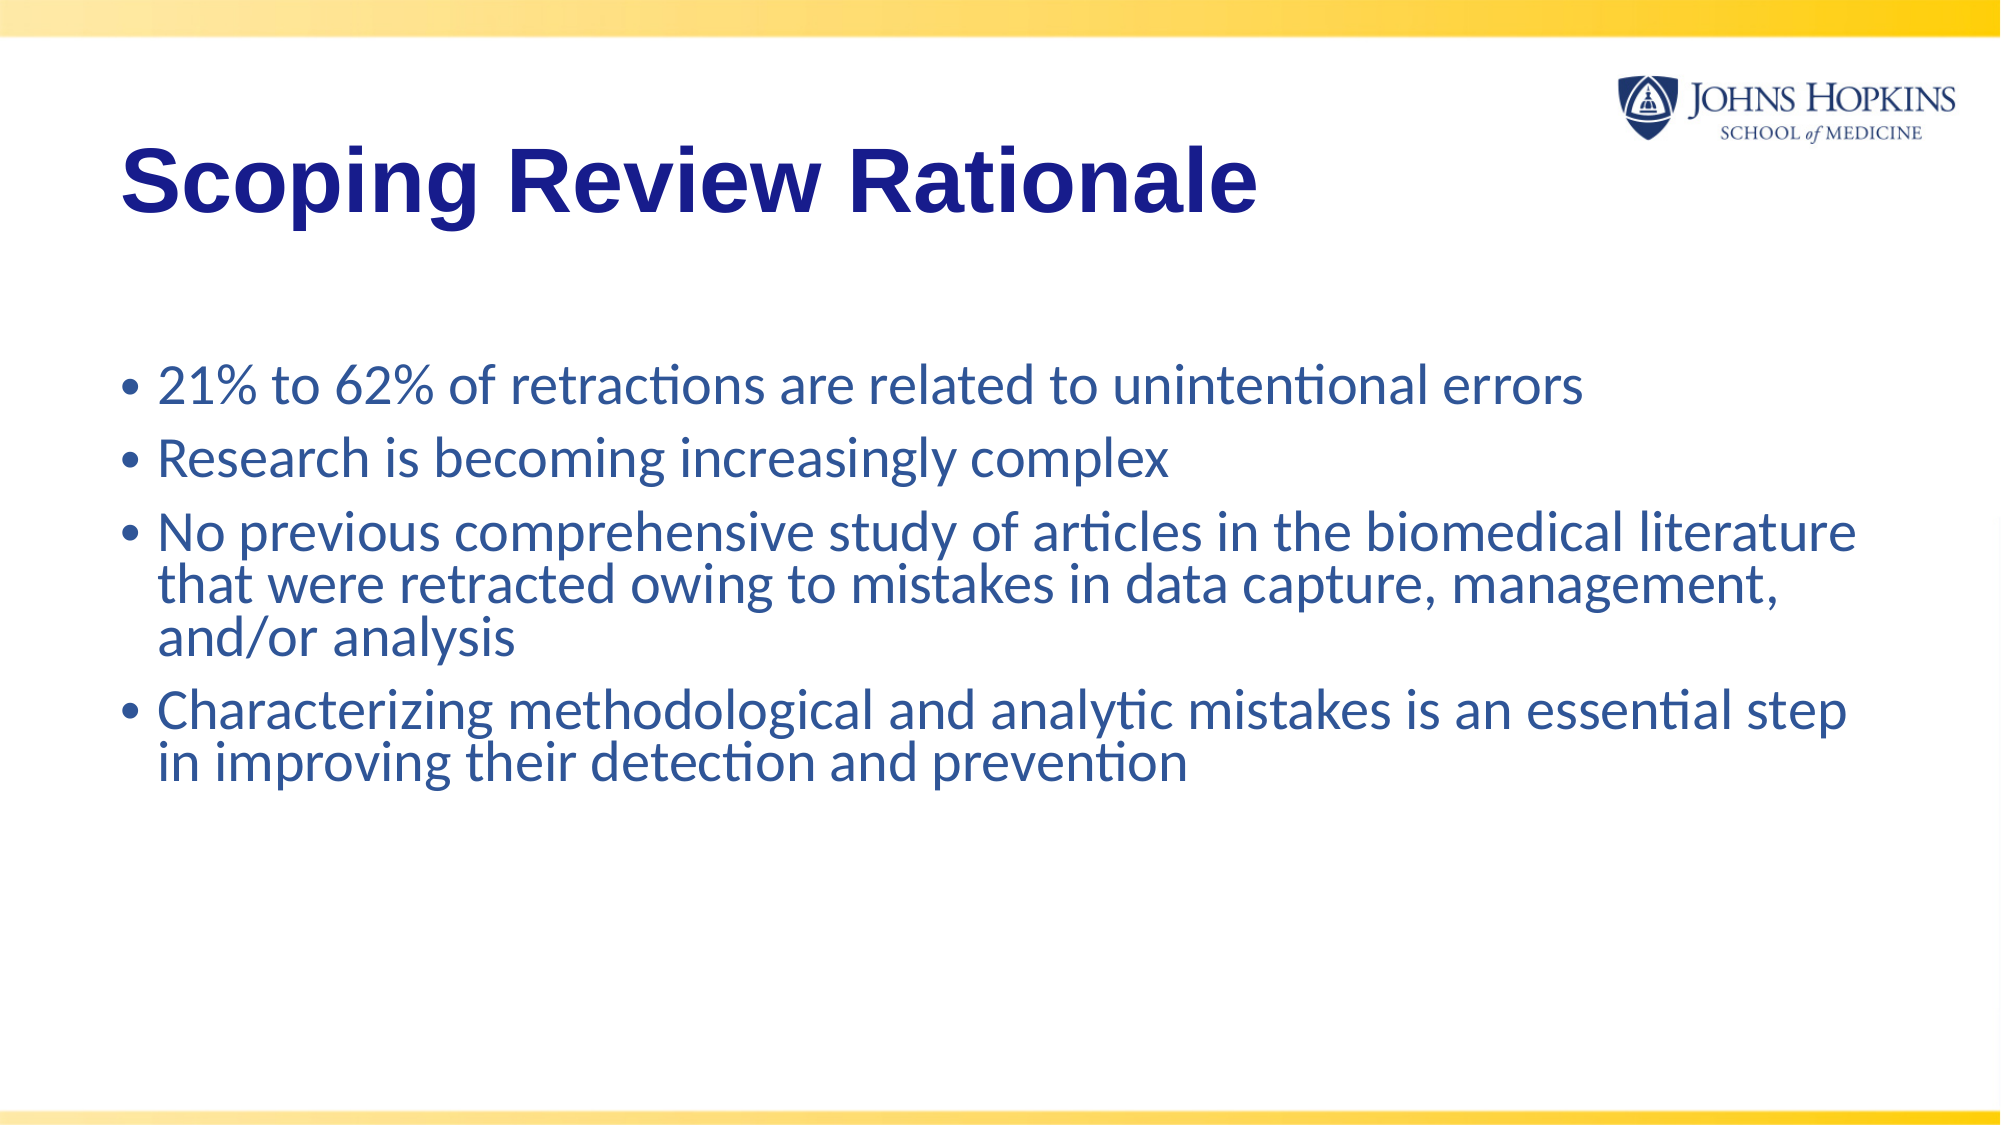

# Scoping Review Rationale
21% to 62% of retractions are related to unintentional errors
Research is becoming increasingly complex
No previous comprehensive study of articles in the biomedical literature that were retracted owing to mistakes in data capture, management, and/or analysis
Characterizing methodological and analytic mistakes is an essential step in improving their detection and prevention